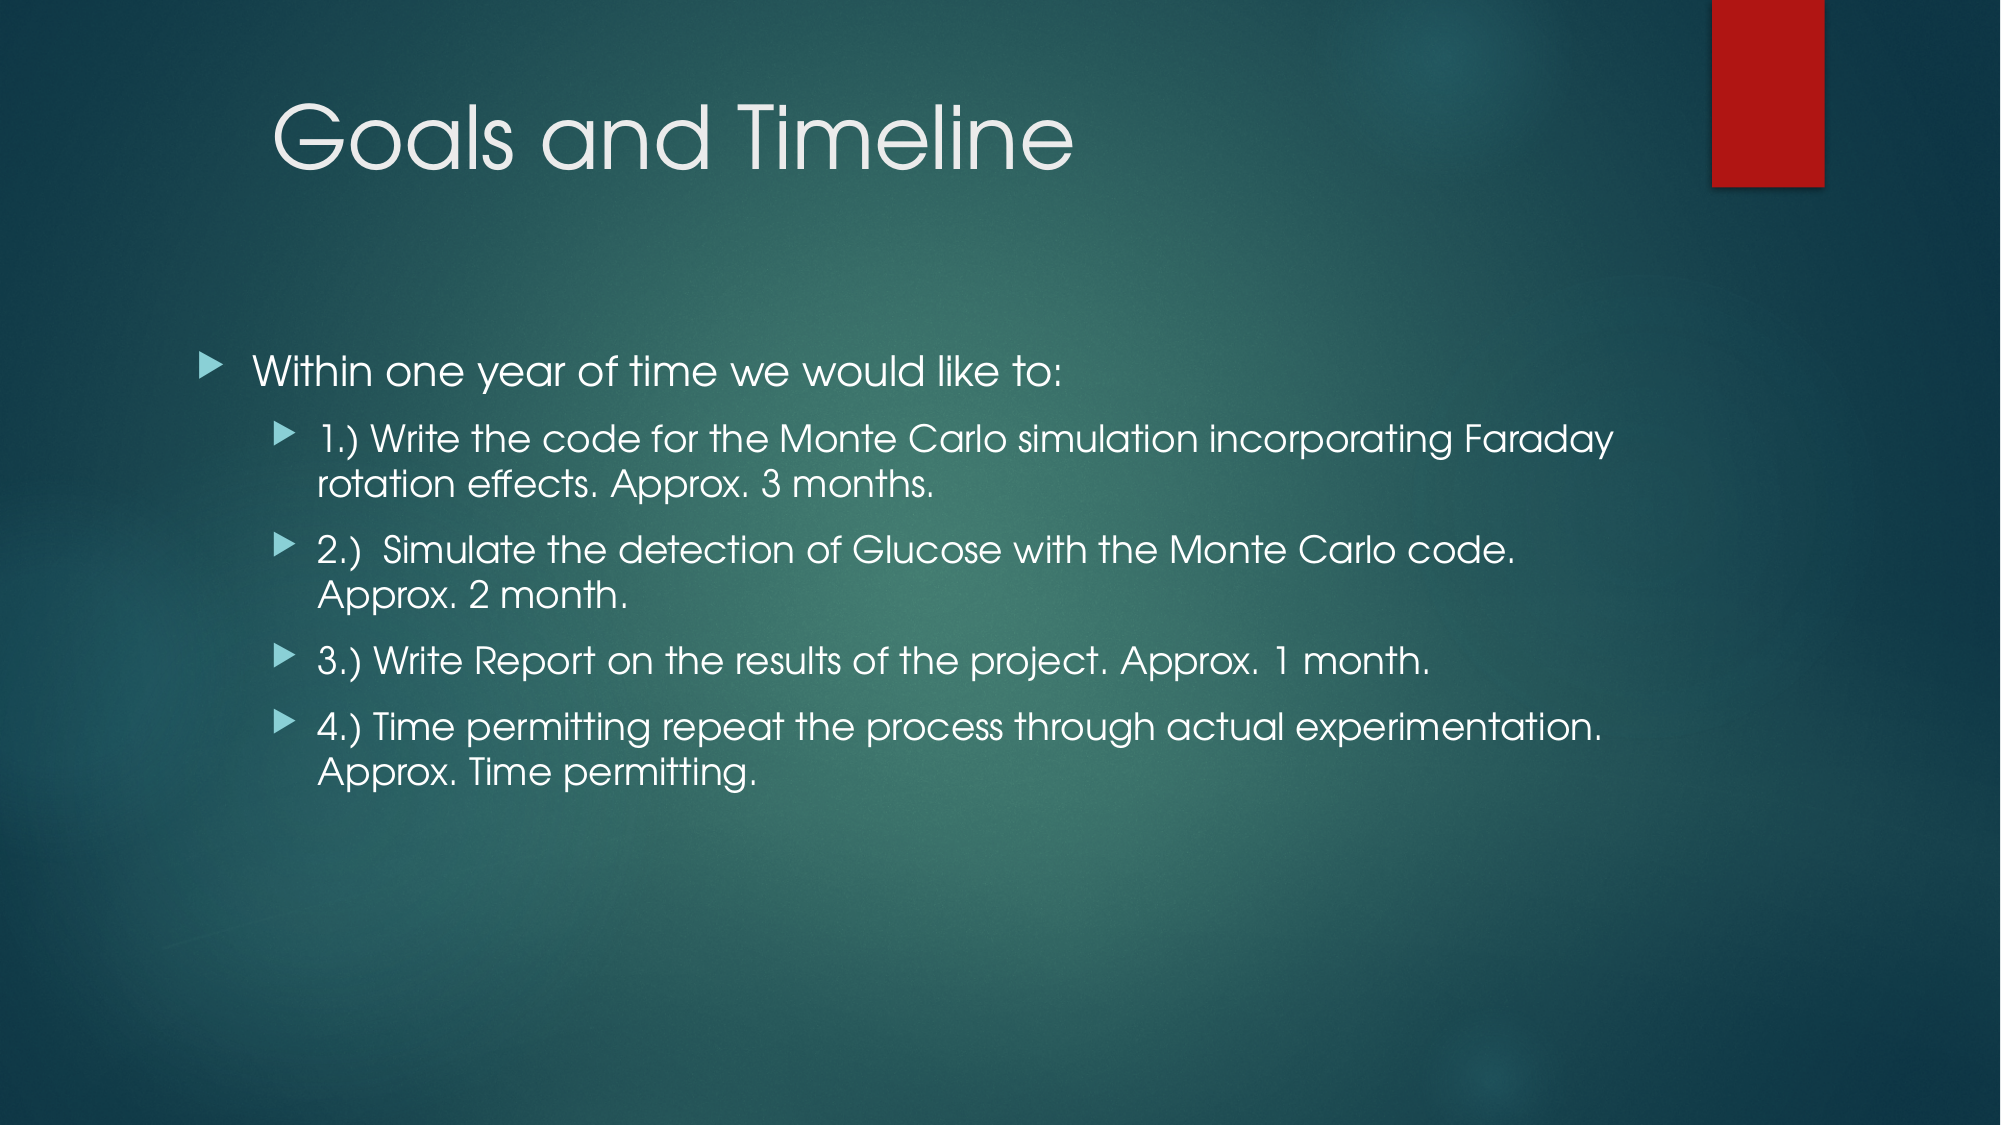

# Goals and Timeline
Within one year of time we would like to:
1.) Write the code for the Monte Carlo simulation incorporating Faraday rotation effects. Approx. 3 months.
2.)  Simulate the detection of Glucose with the Monte Carlo code. Approx. 2 month.
3.) Write Report on the results of the project. Approx. 1 month.
4.) Time permitting repeat the process through actual experimentation. Approx. Time permitting.